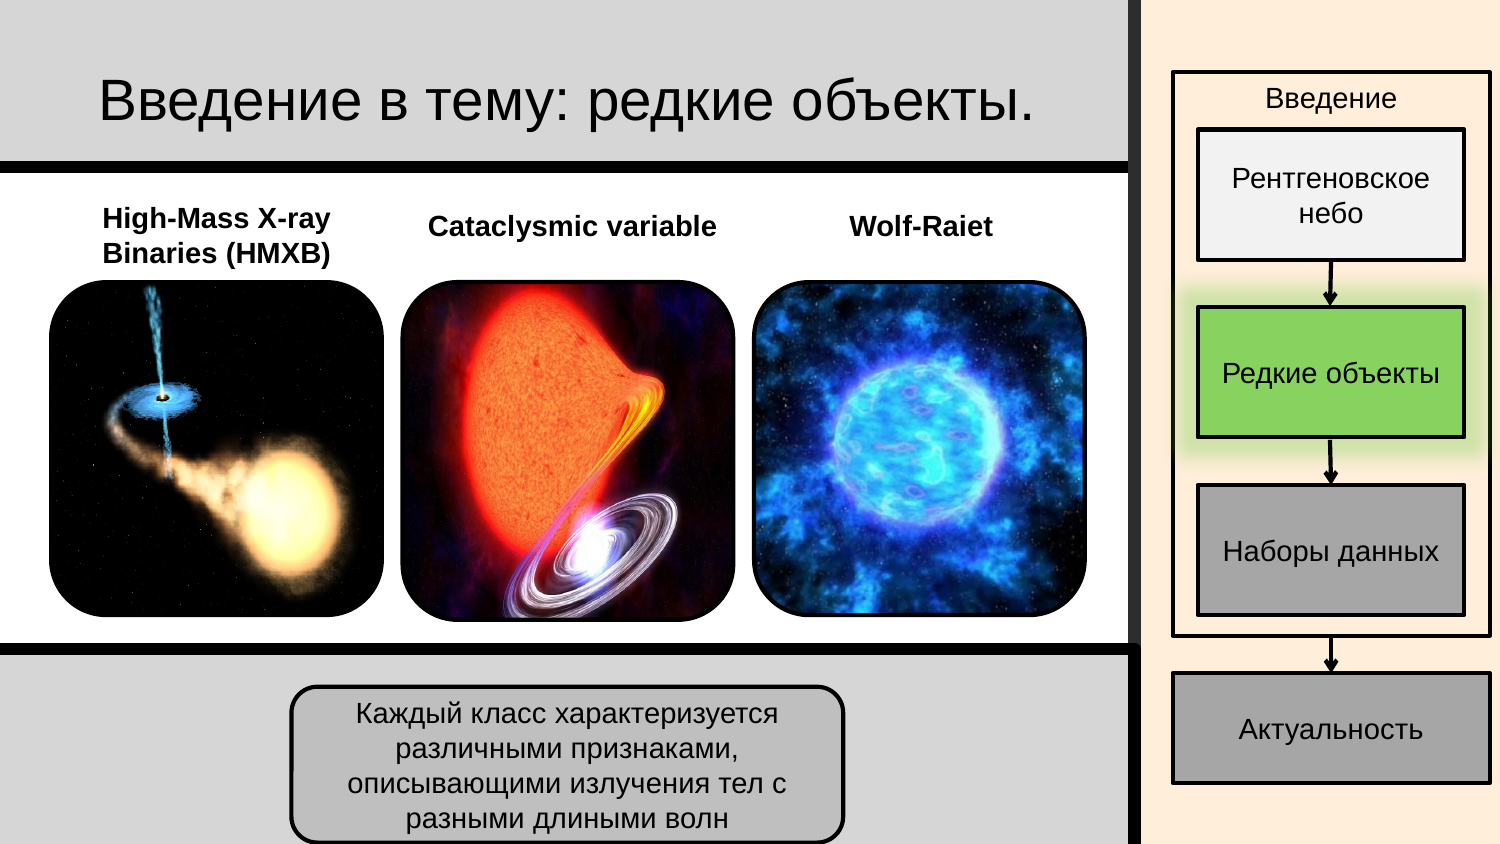

# Введение в тему: редкие объекты.
Введение
Рентгеновское небо
High-Mass X-ray Binaries (HMXB)
Cataclysmic variable
Wolf-Raiet

HMXB

Редкие объекты
Наборы данных

Актуальность
Каждый класс характеризуется различными признаками, описывающими излучения тел с разными длиными волн